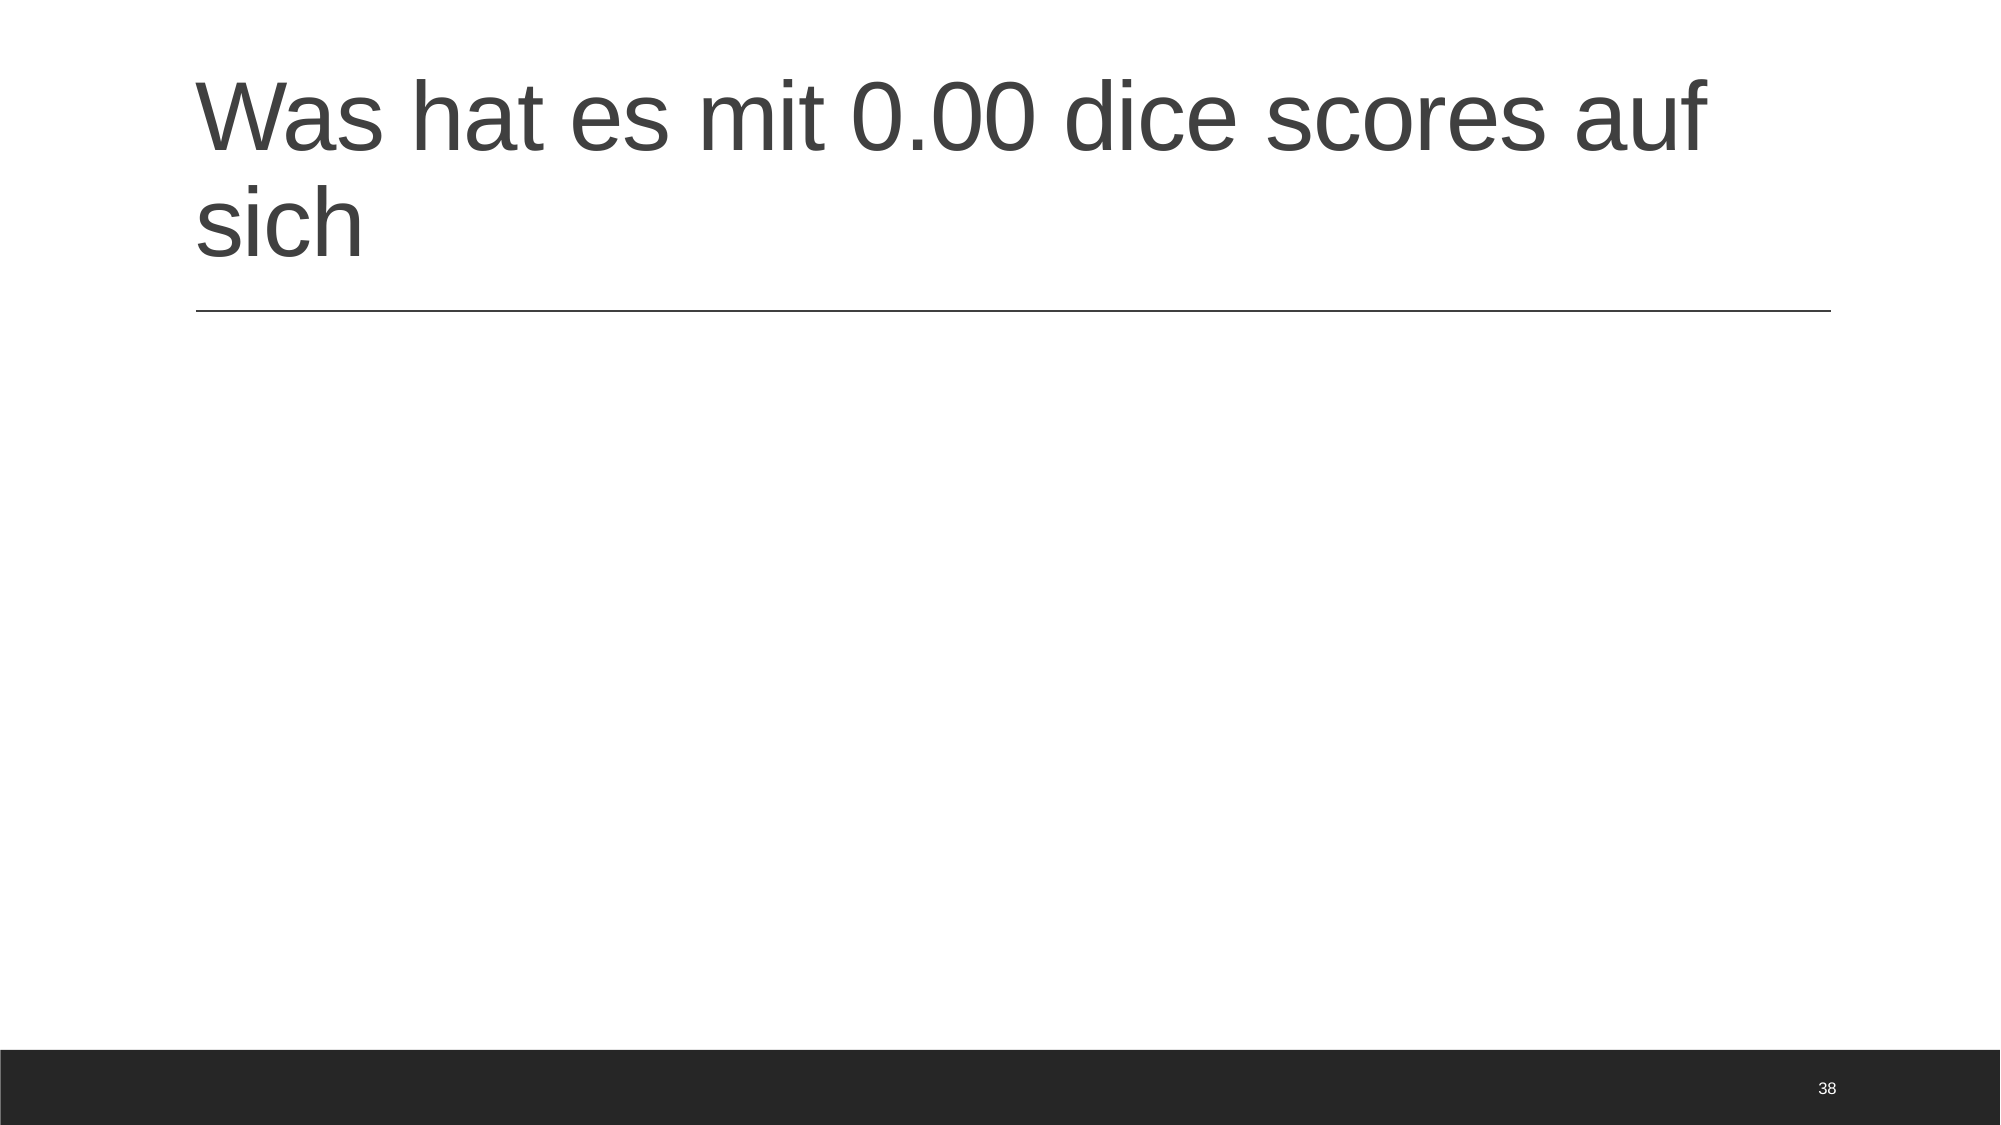

# Was hat es mit 0.00 dice scores auf sich

38